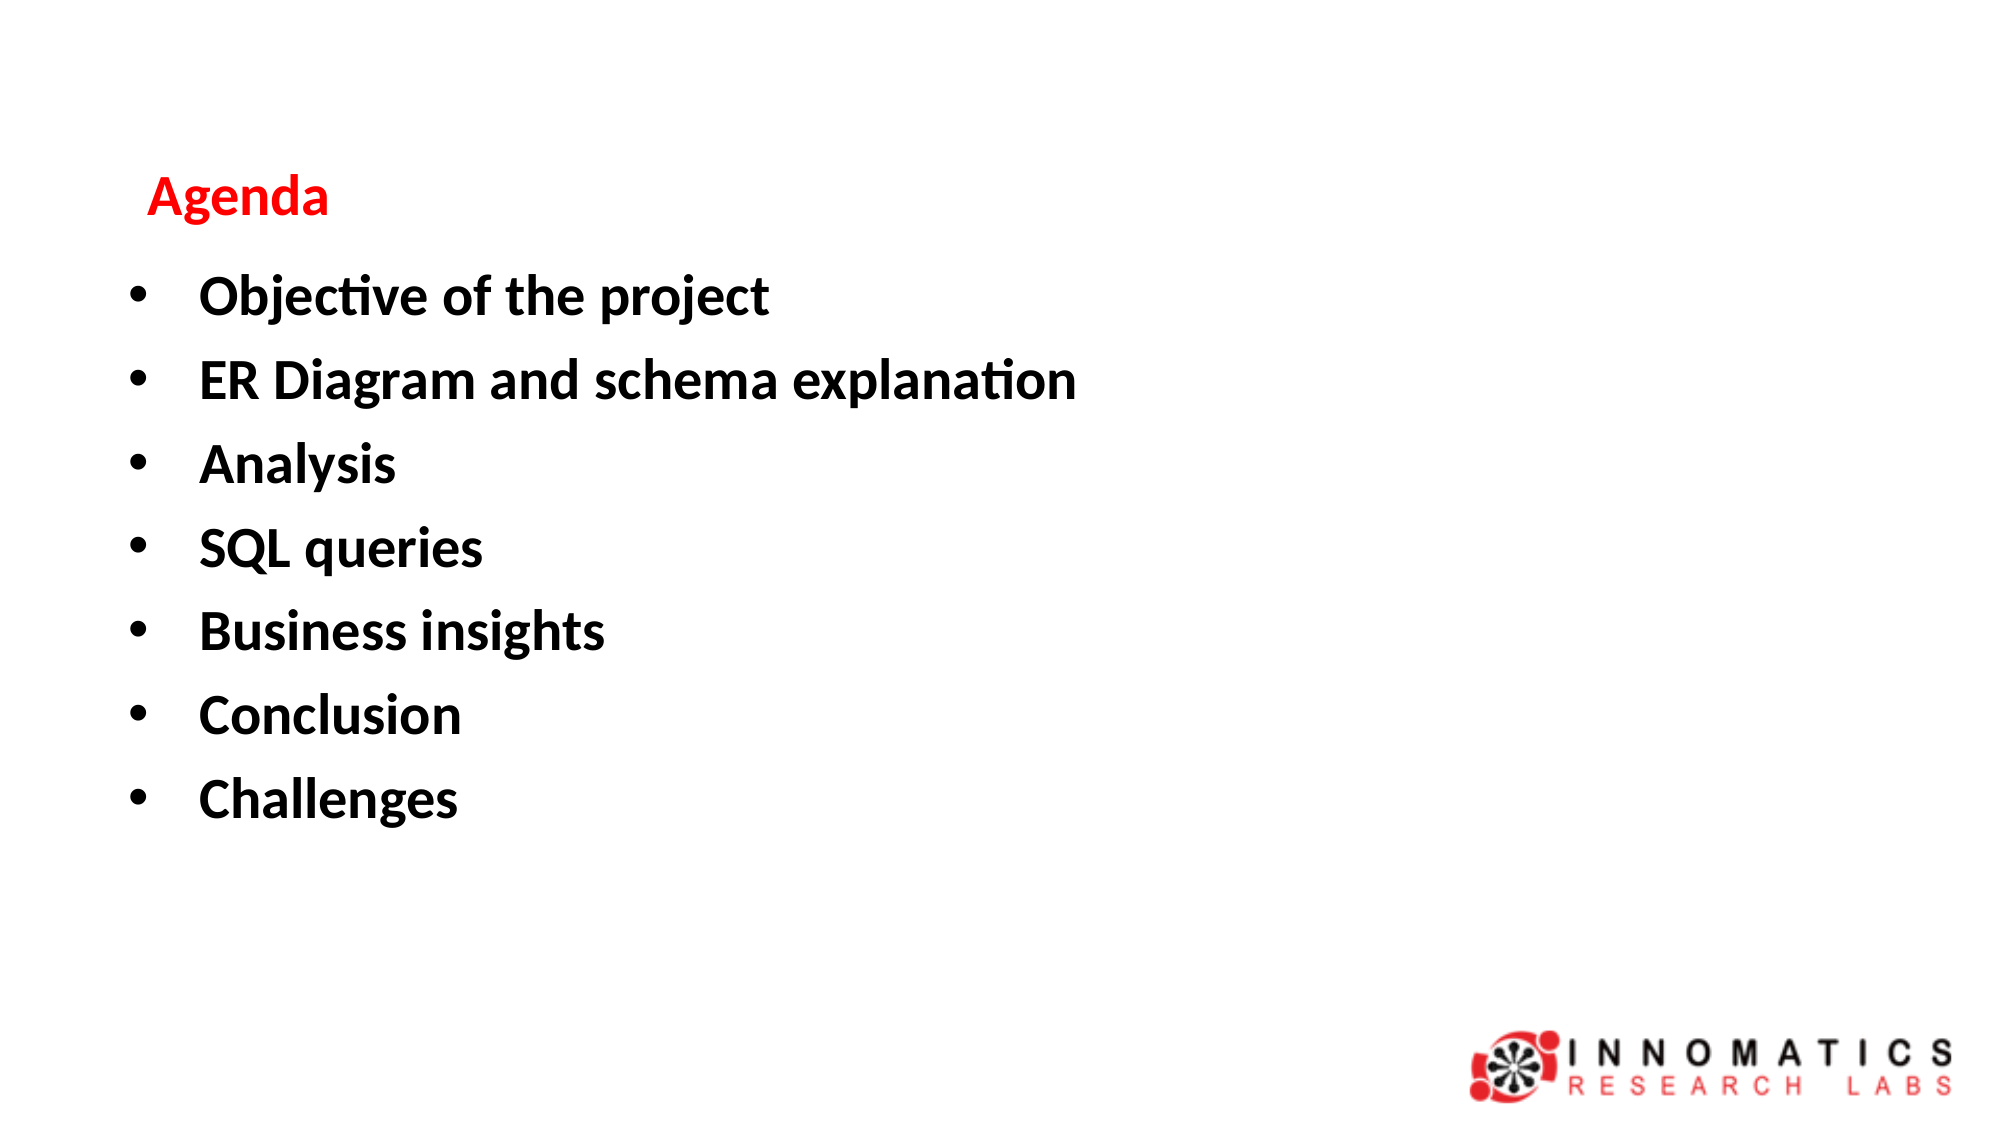

# Agenda
Objective of the project
ER Diagram and schema explanation
Analysis
SQL queries
Business insights
Conclusion
Challenges